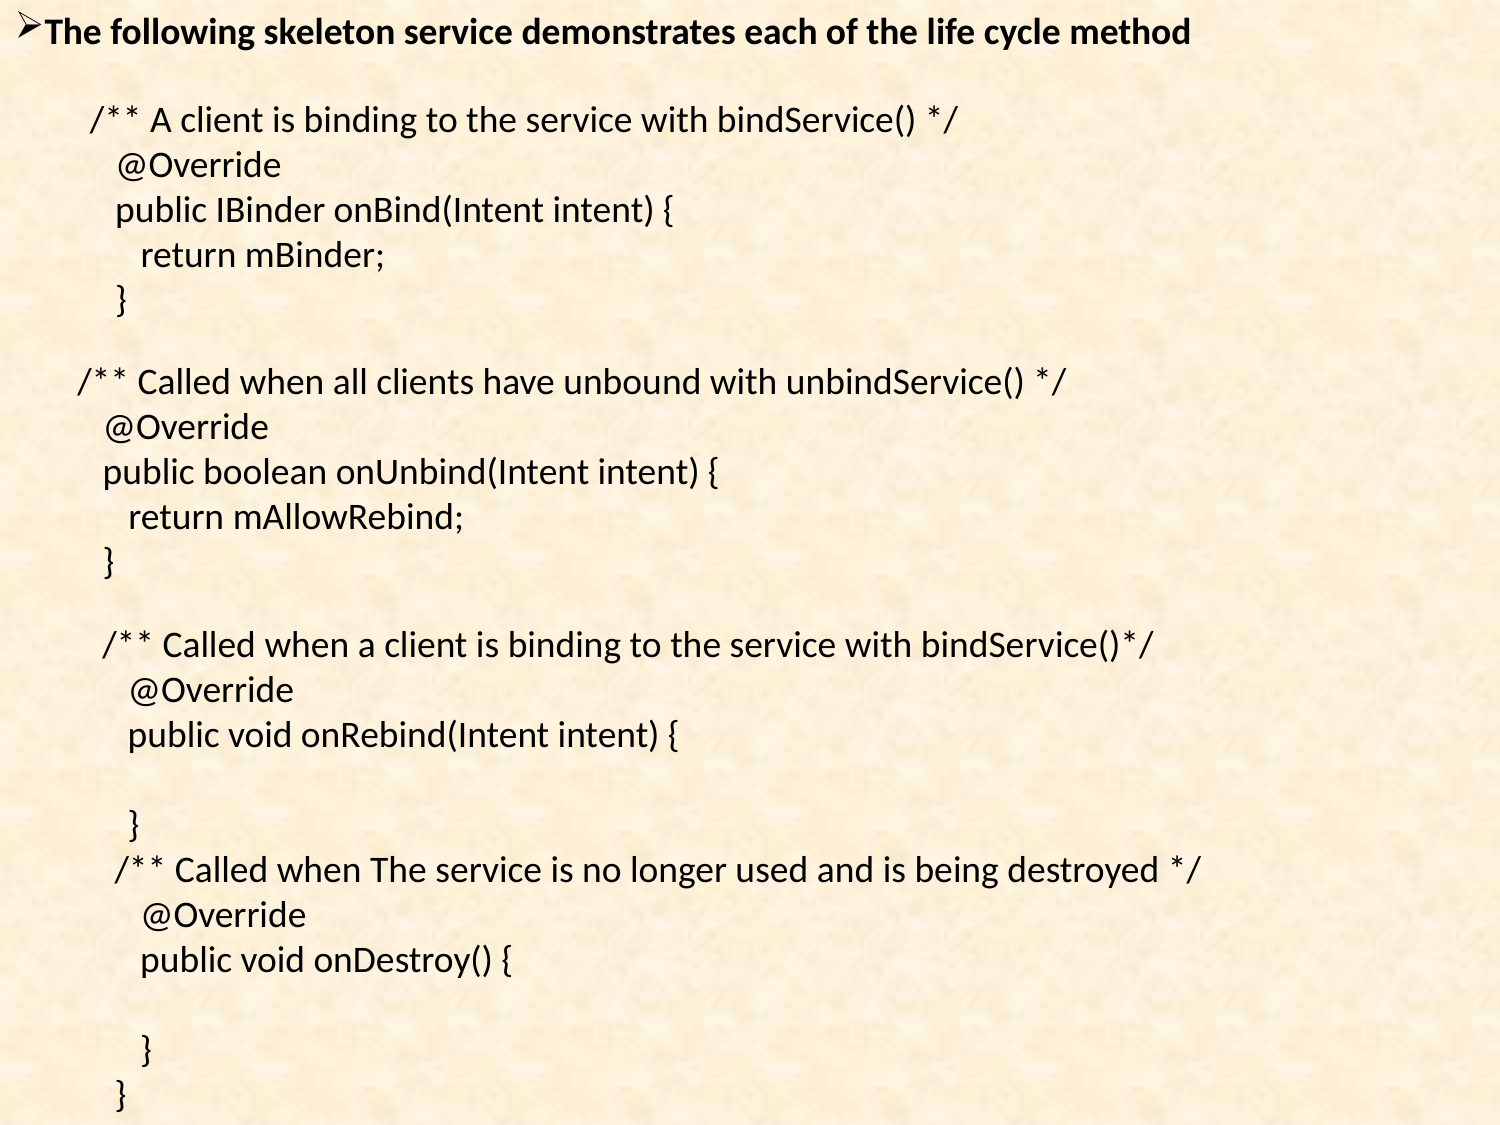

The following skeleton service demonstrates each of the life cycle method
/** A client is binding to the service with bindService() */
   @Override
   public IBinder onBind(Intent intent) {
      return mBinder;
   }
/** Called when all clients have unbound with unbindService() */
   @Override
   public boolean onUnbind(Intent intent) {
      return mAllowRebind;
   }
/** Called when a client is binding to the service with bindService()*/
   @Override
   public void onRebind(Intent intent) {

   }
/** Called when The service is no longer used and is being destroyed */
   @Override
   public void onDestroy() {

   }
}